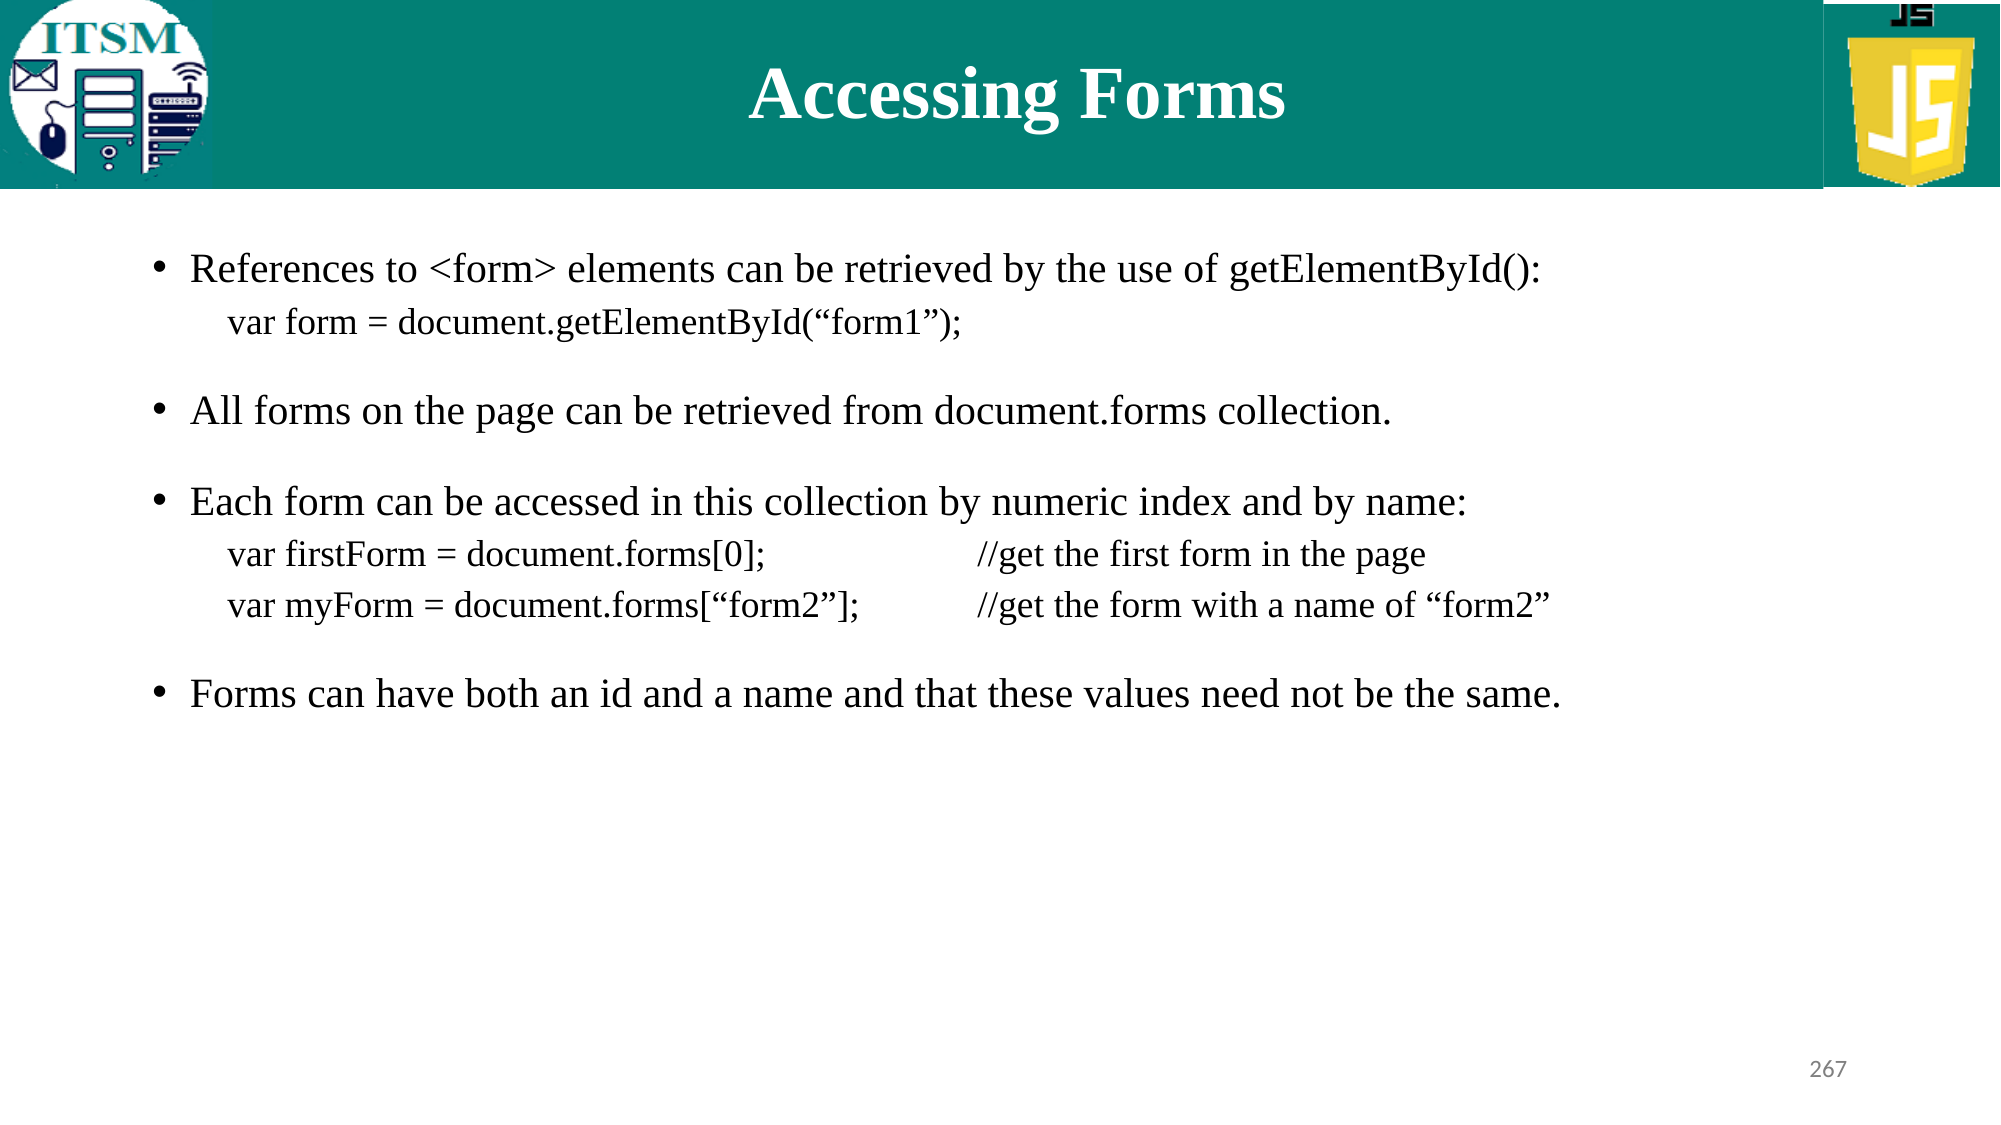

# Accessing Forms
References to <form> elements can be retrieved by the use of getElementById():
var form = document.getElementById(“form1”);
All forms on the page can be retrieved from document.forms collection.
Each form can be accessed in this collection by numeric index and by name:
var firstForm = document.forms[0]; 		//get the first form in the page
var myForm = document.forms[“form2”]; 	//get the form with a name of “form2”
Forms can have both an id and a name and that these values need not be the same.
267